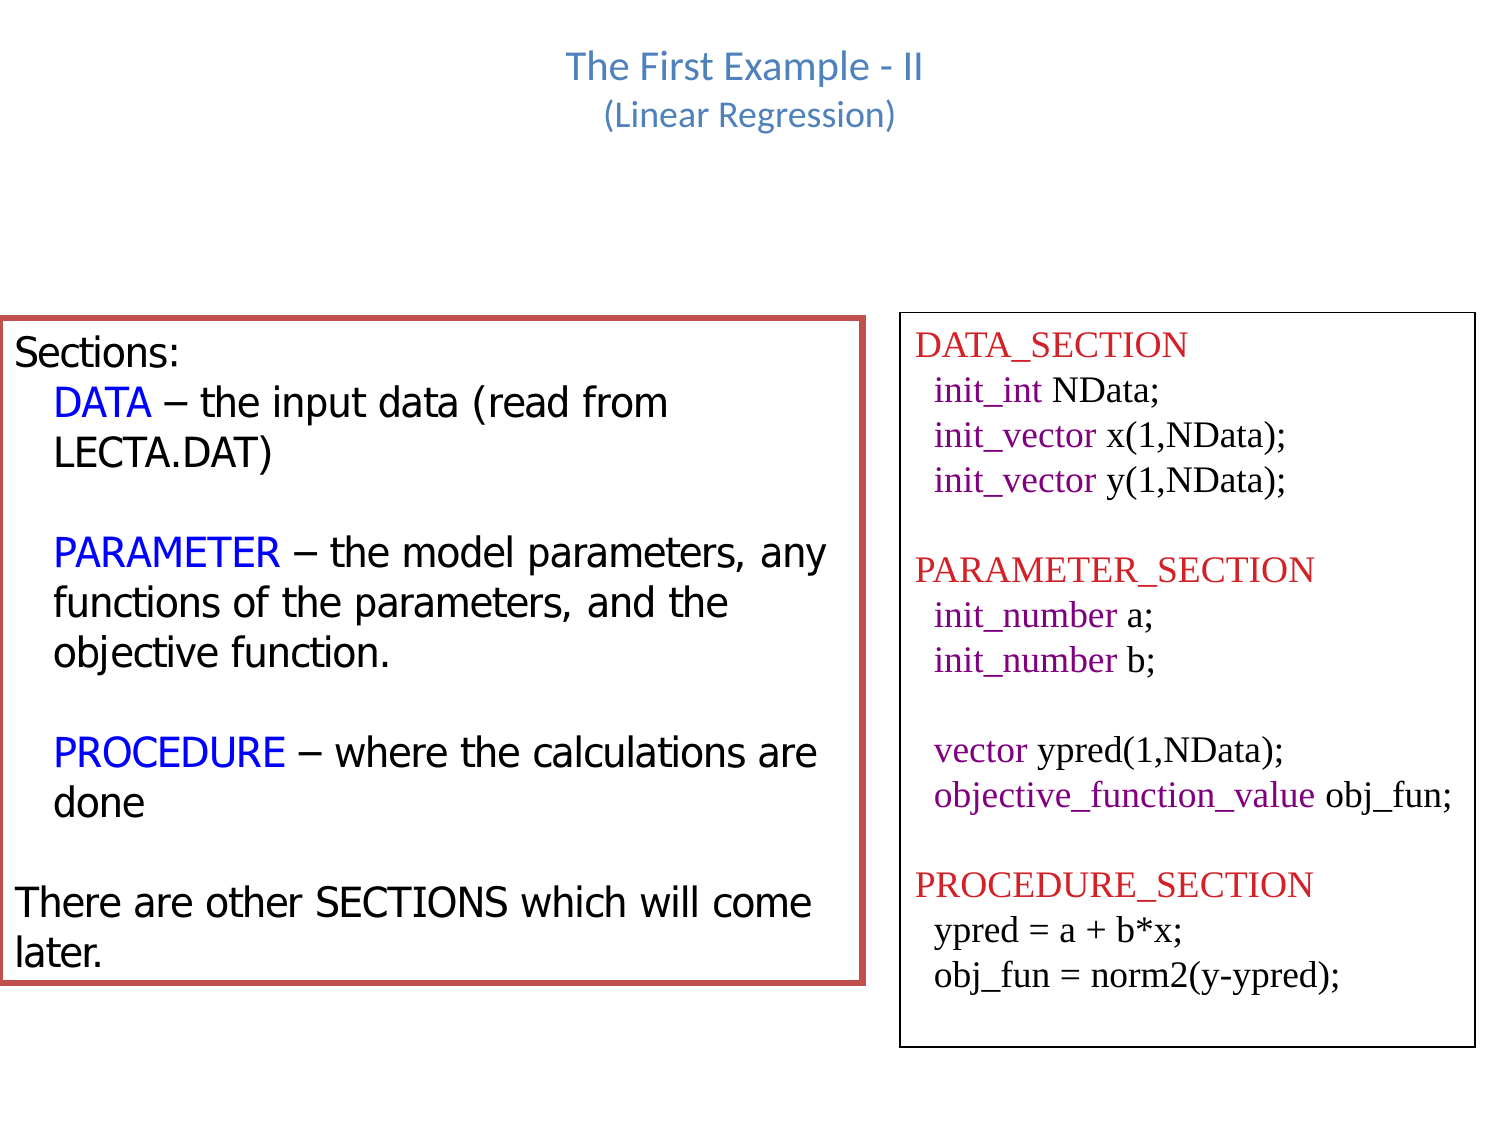

# The First Example - II (Linear Regression)
DATA_SECTION
  init_int NData;
  init_vector x(1,NData);
  init_vector y(1,NData);

PARAMETER_SECTION
  init_number a;
  init_number b;

  vector ypred(1,NData);
  objective_function_value obj_fun;

PROCEDURE_SECTION
  ypred = a + b*x;
  obj_fun = norm2(y-ypred);

Sections:
   DATA – the input data (read from
   LECTA.DAT)

   PARAMETER – the model parameters, any
   functions of the parameters, and the
   objective function.

   PROCEDURE – where the calculations are
   done

There are other SECTIONS which will come
later.